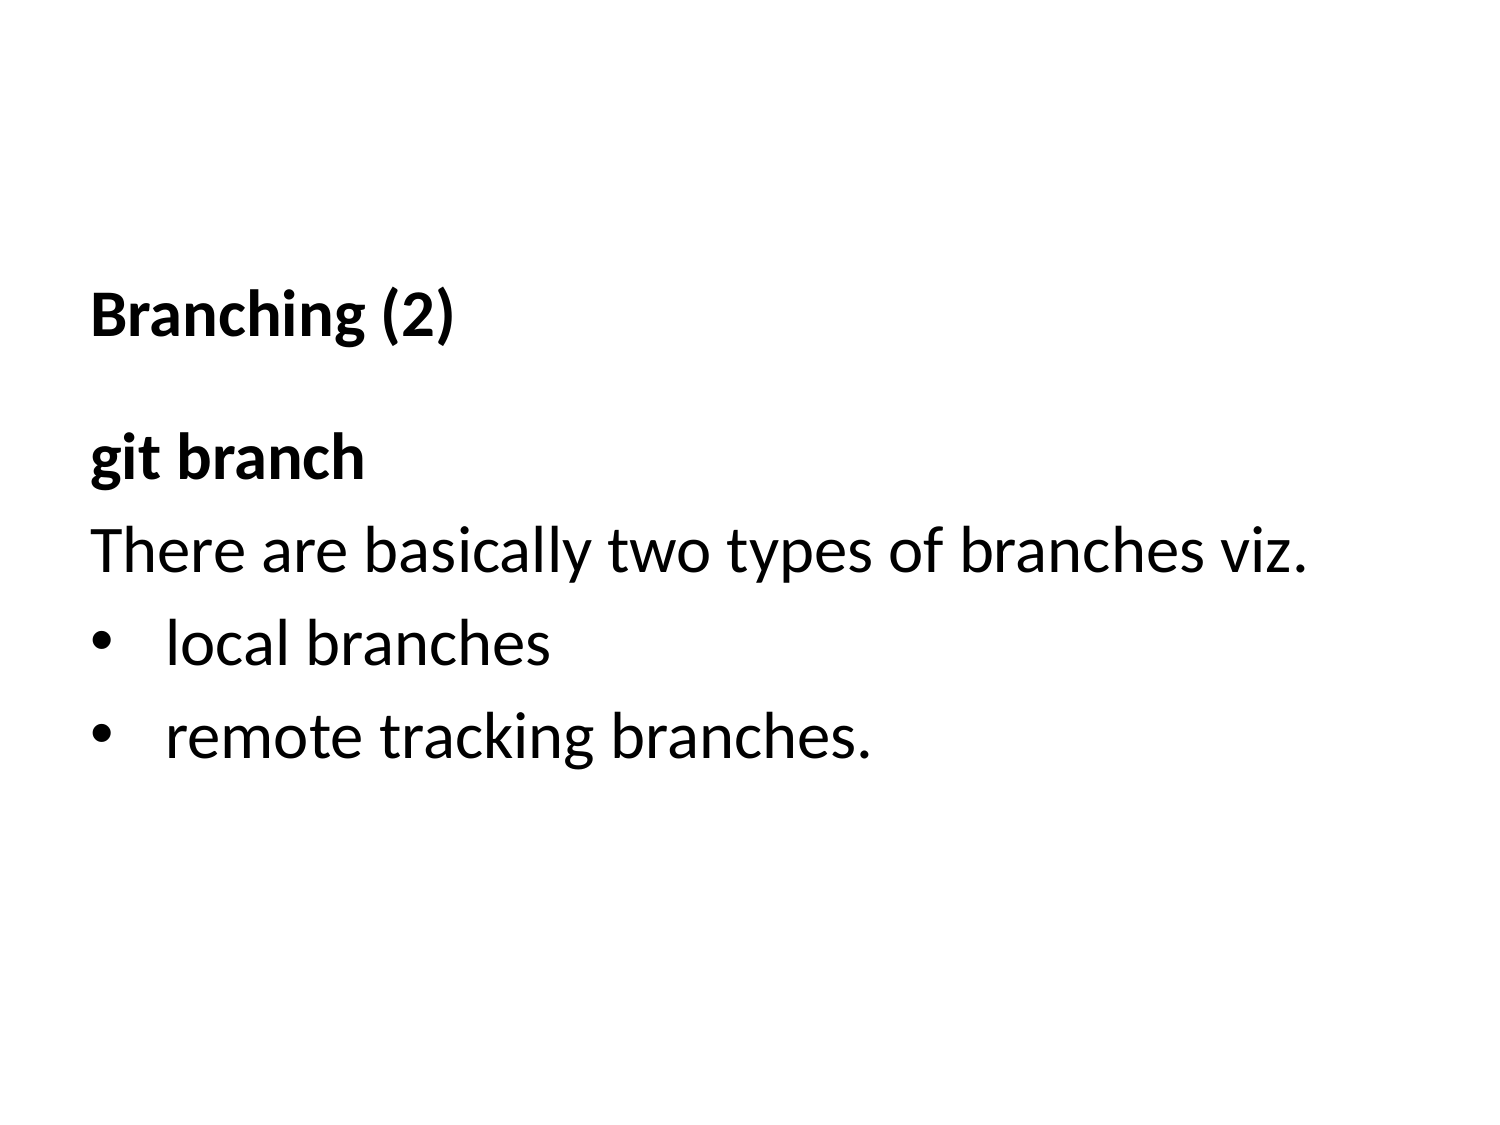

Branching (2)
git branch
There are basically two types of branches viz.
local branches
remote tracking branches.